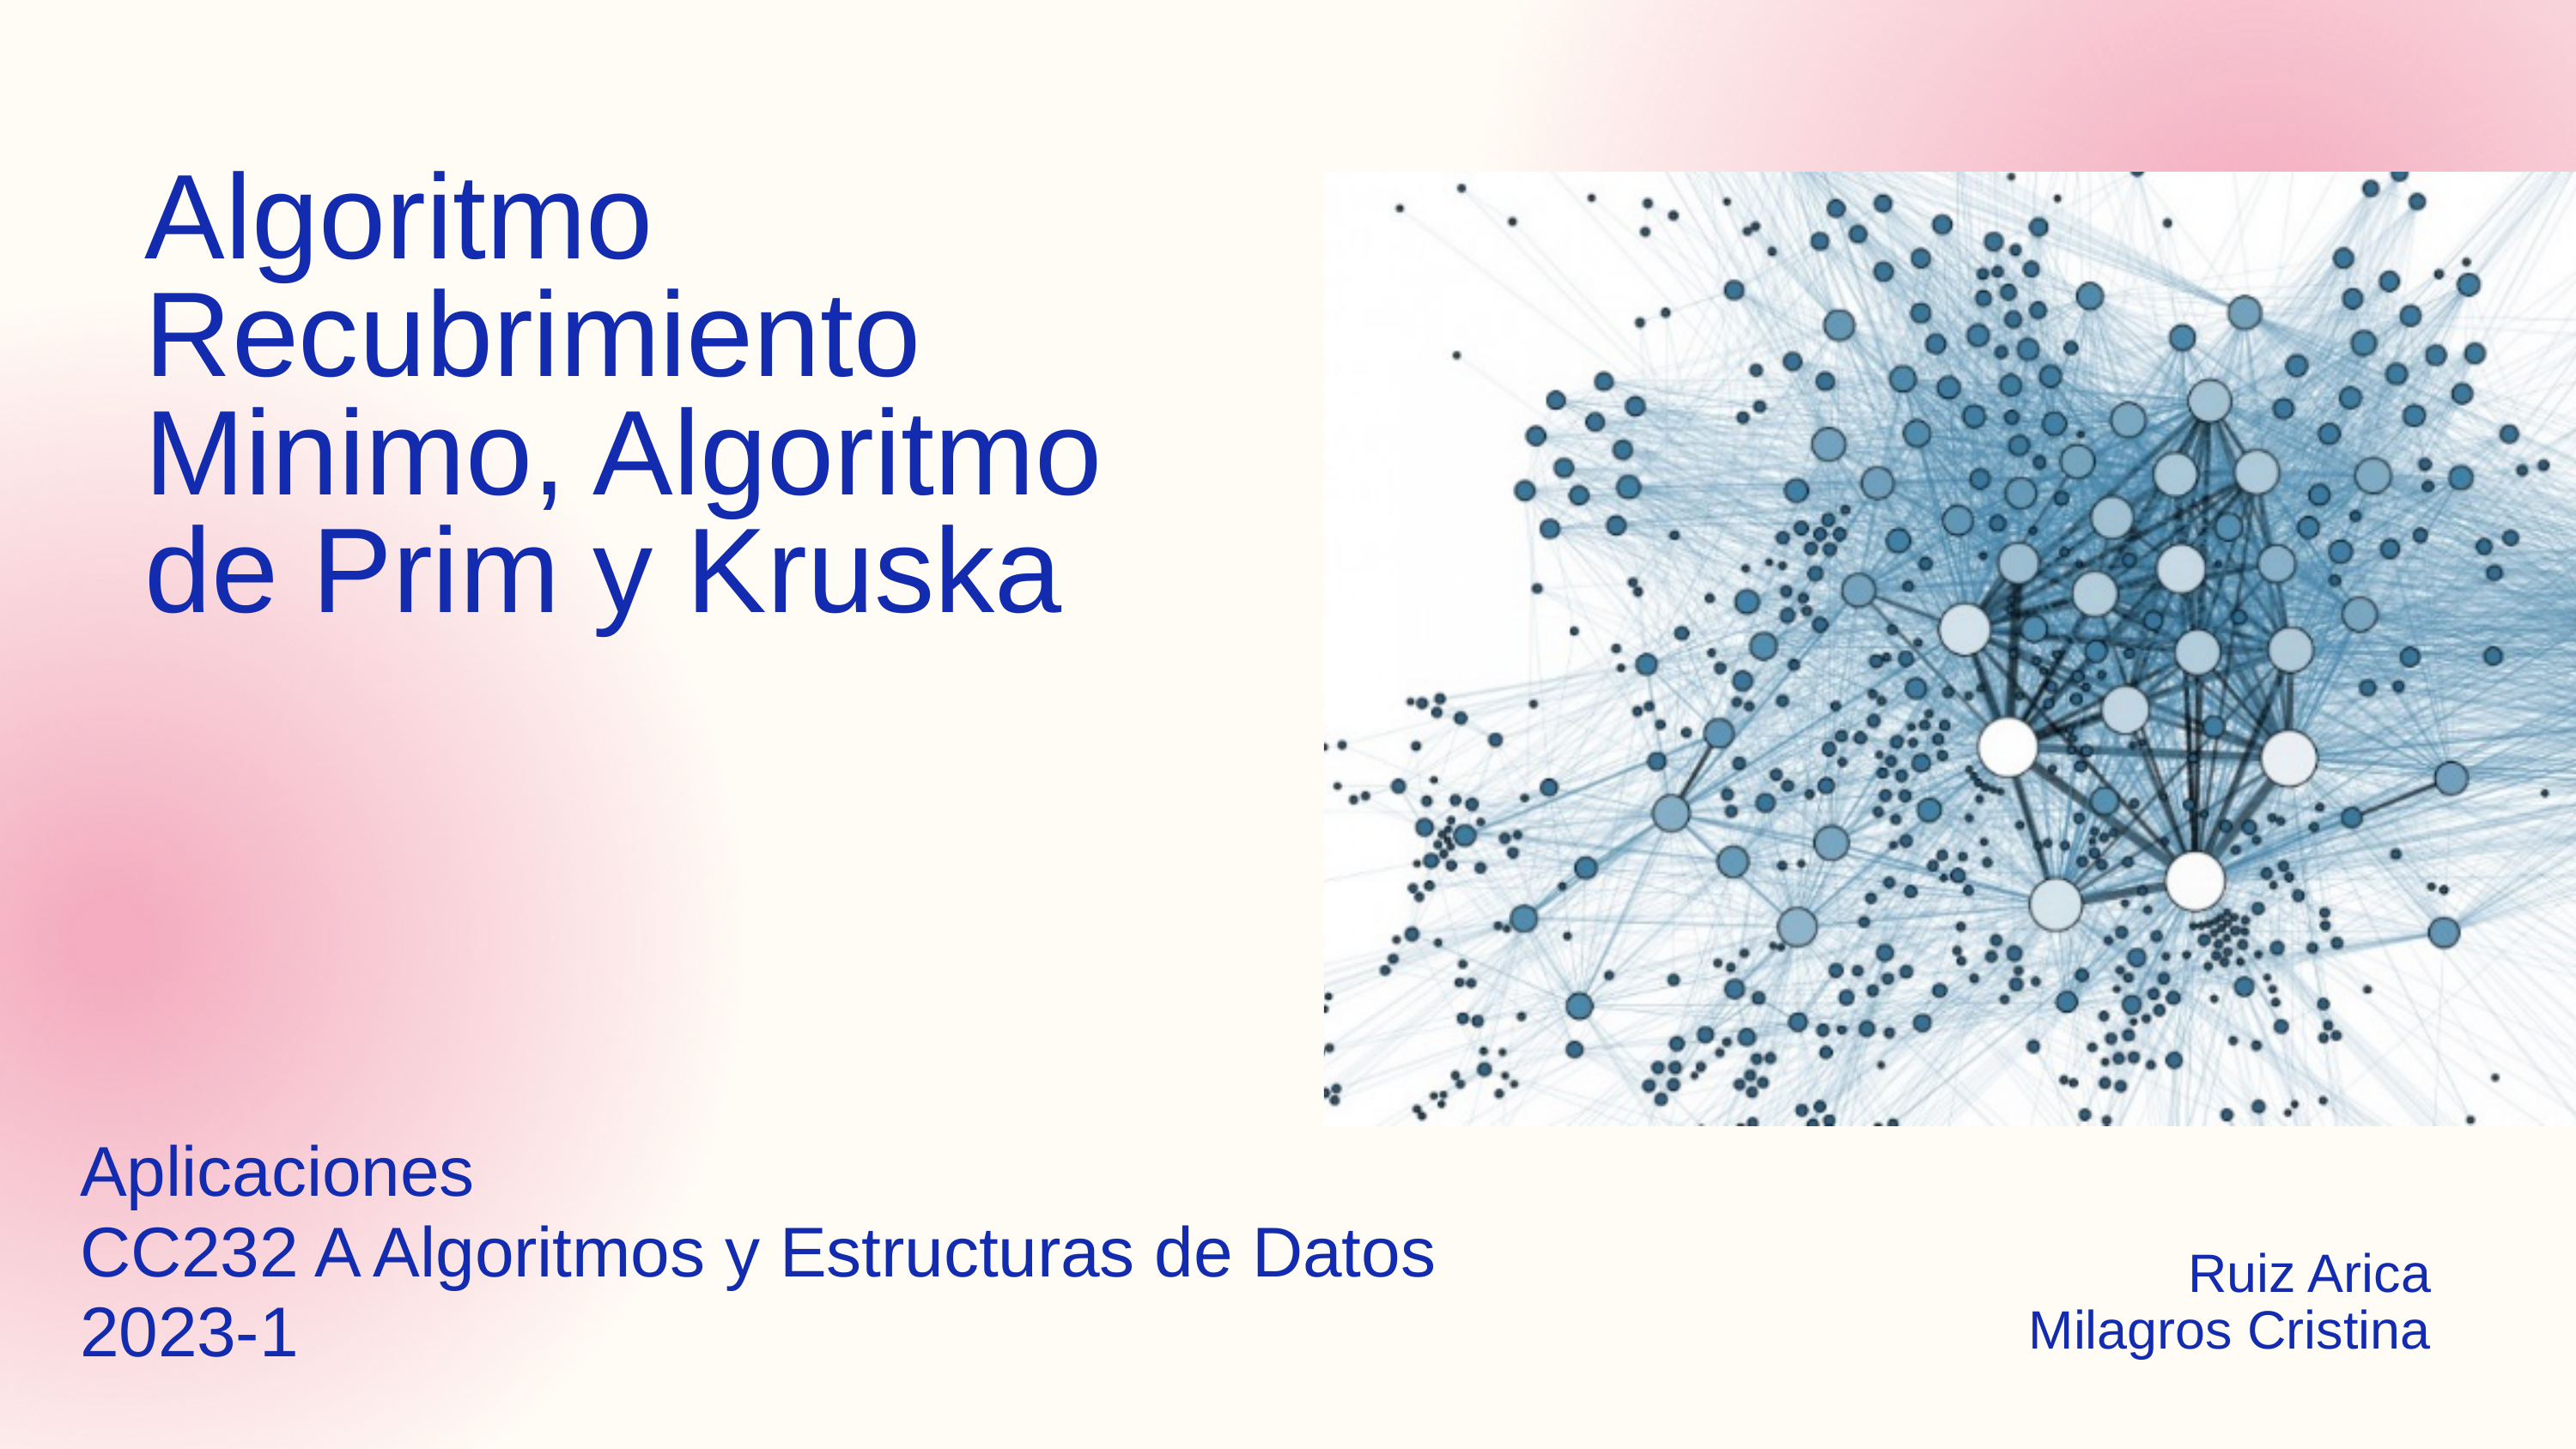

Algoritmo Recubrimiento Minimo, Algoritmo de Prim y Kruska

Aplicaciones
CC232 A Algoritmos y Estructuras de Datos 2023-1

Ruiz Arica Milagros Cristina